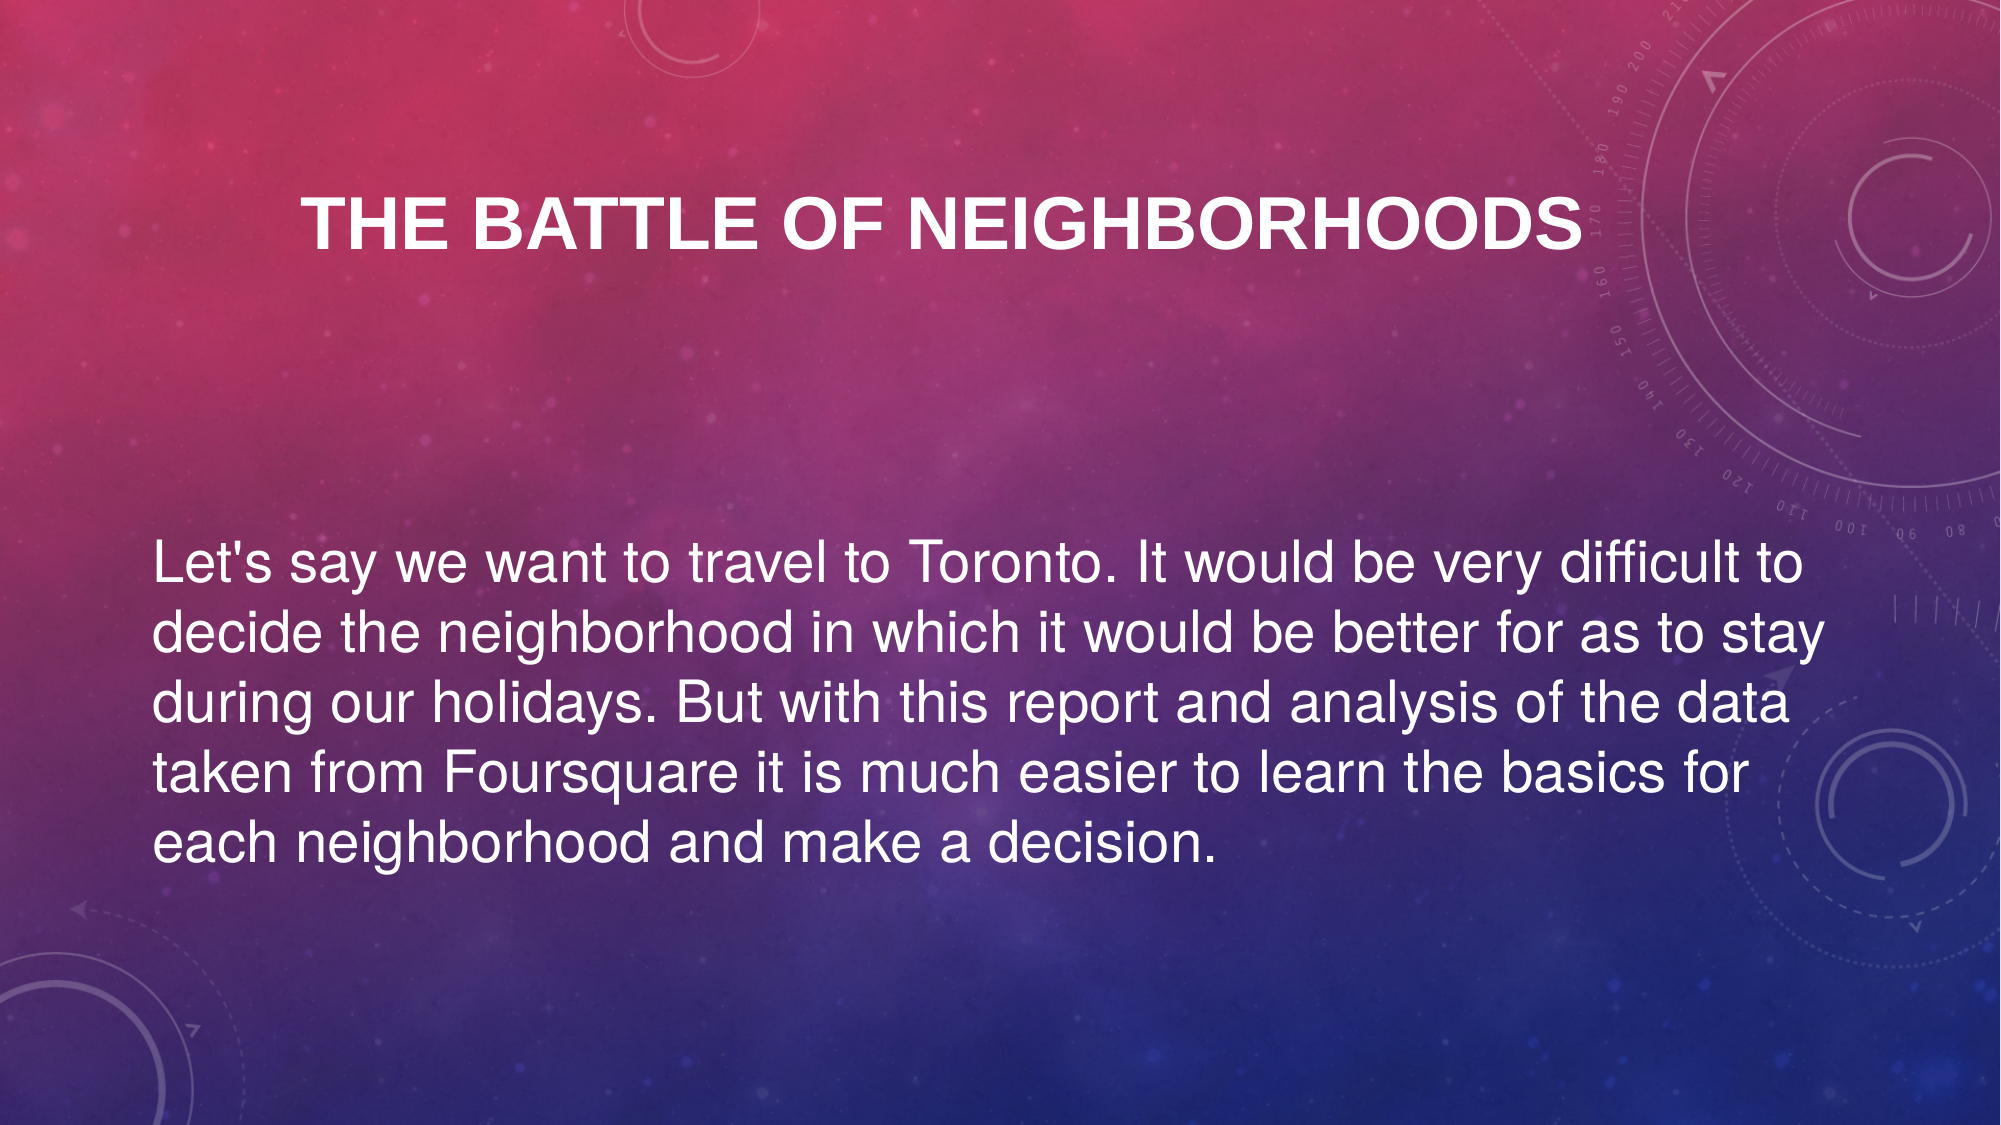

# The Battle of Neighborhoods
Let's say we want to travel to Toronto. It would be very difficult to decide the neighborhood in which it would be better for as to stay during our holidays. But with this report and analysis of the data taken from Foursquare it is much easier to learn the basics for each neighborhood and make a decision.